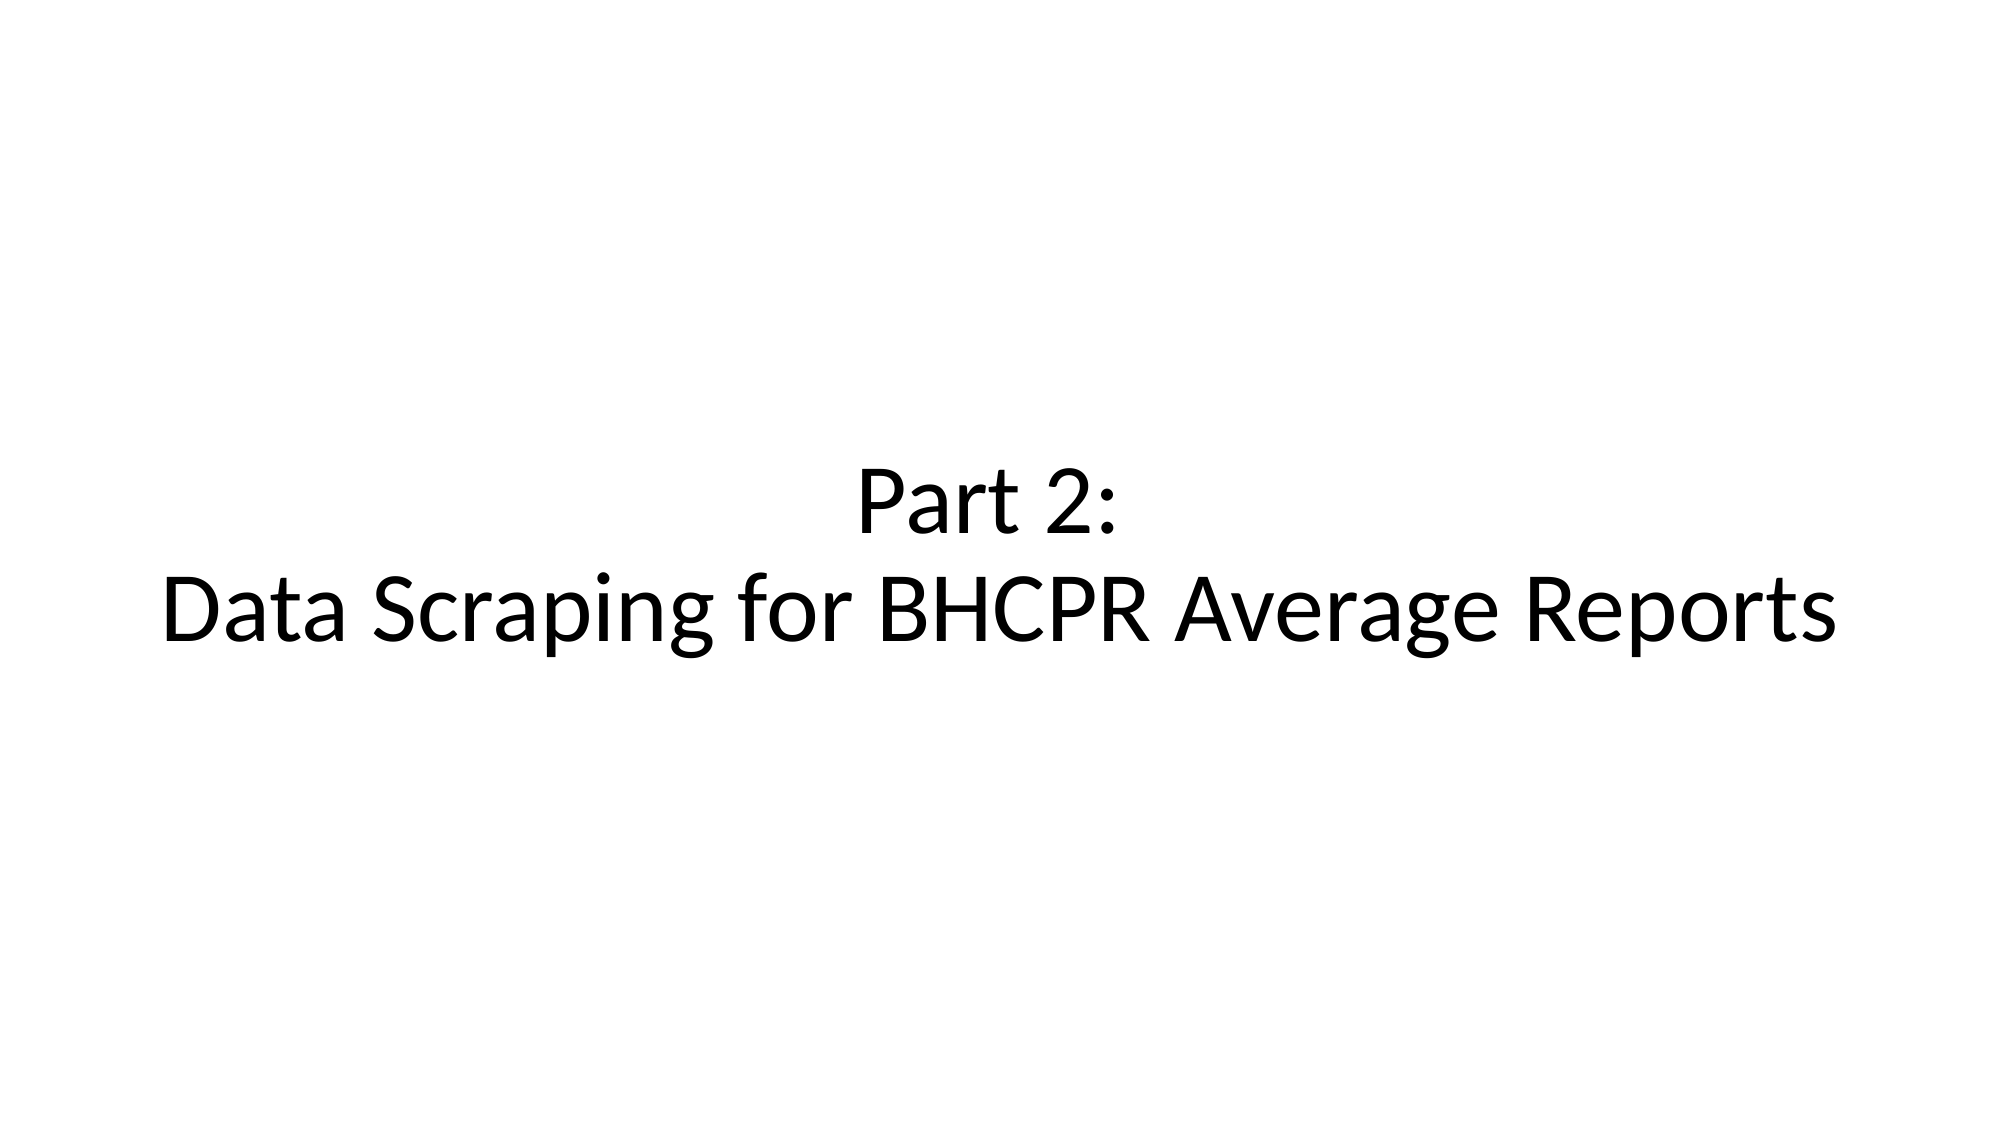

# Part 2: Data Scraping for BHCPR Average Reports